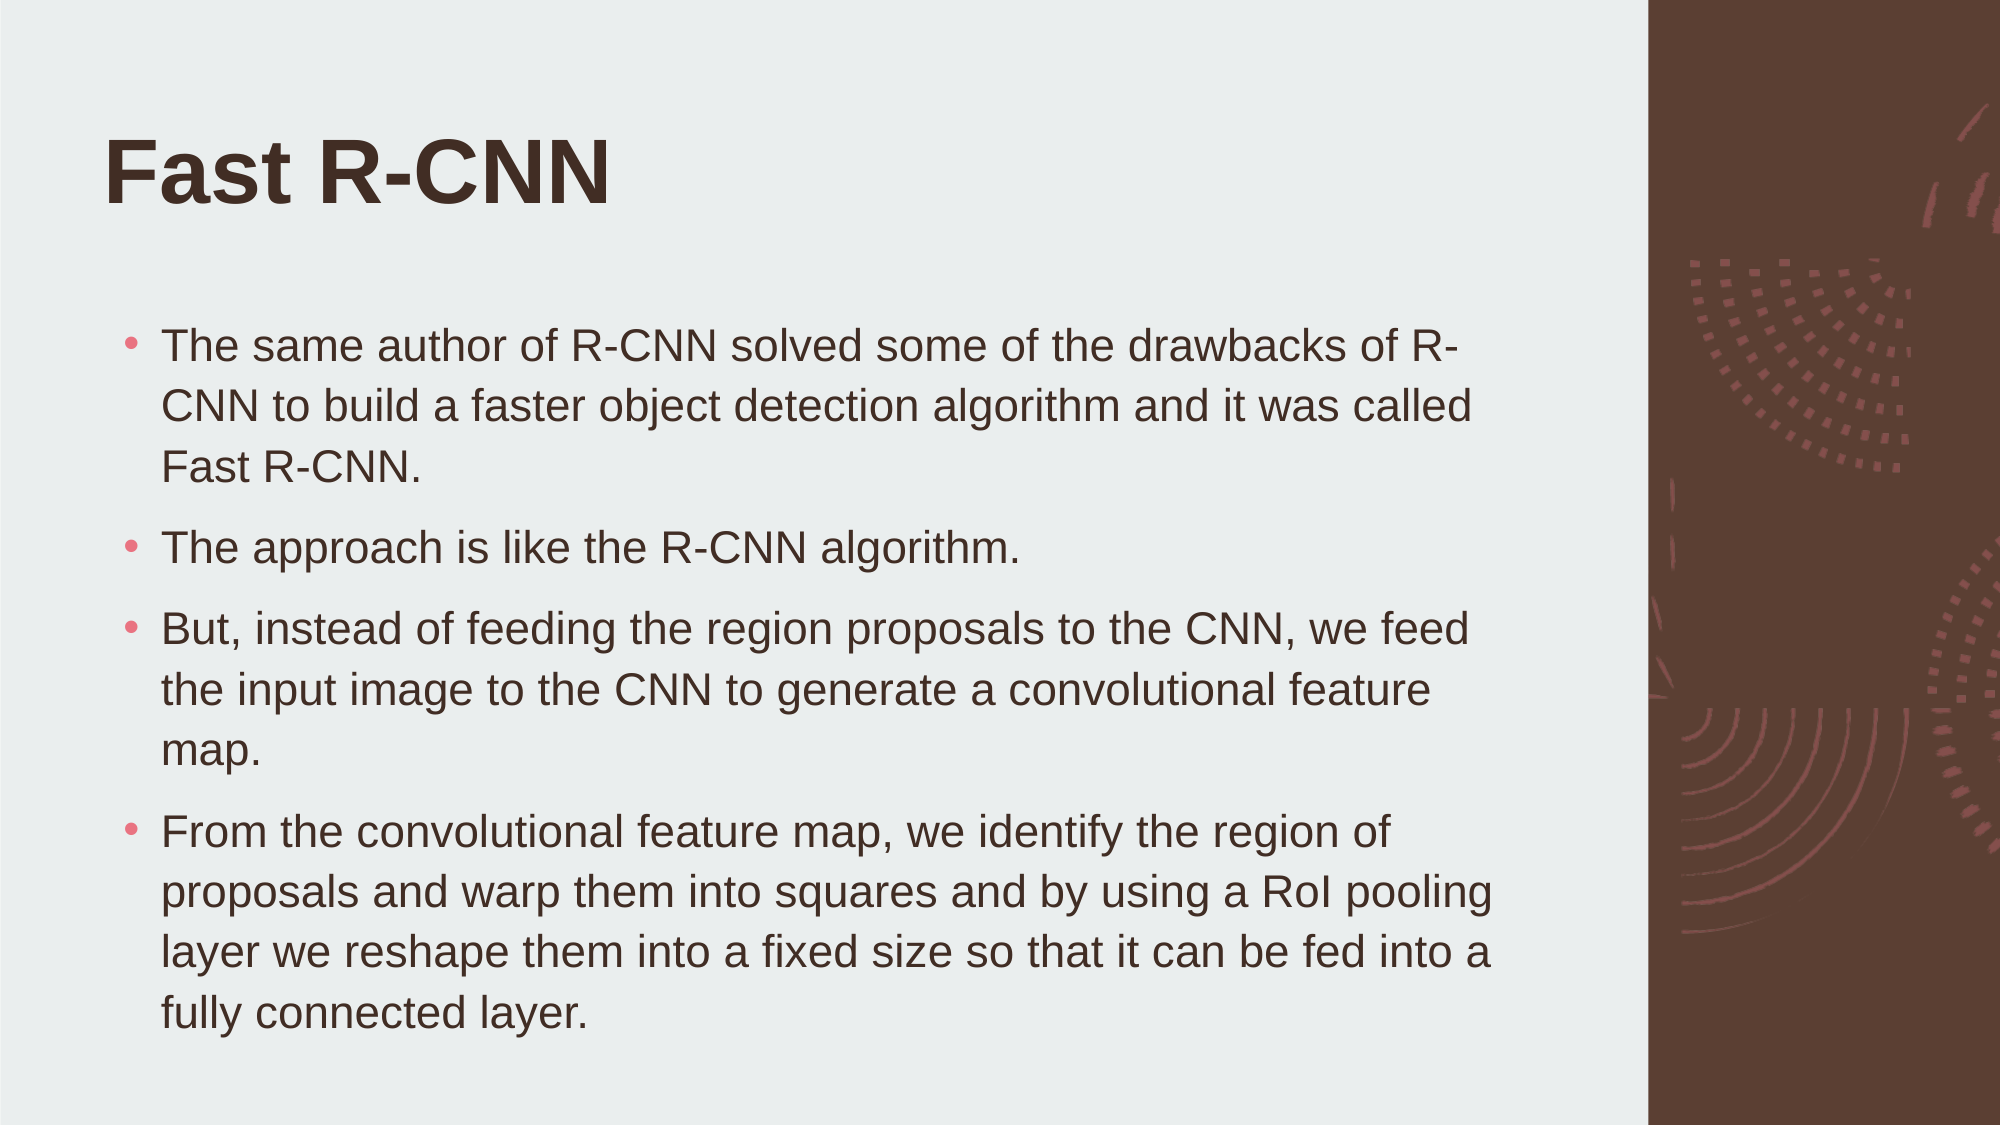

# Fast R-CNN
The same author of R-CNN solved some of the drawbacks of R-CNN to build a faster object detection algorithm and it was called Fast R-CNN.
The approach is like the R-CNN algorithm.
But, instead of feeding the region proposals to the CNN, we feed the input image to the CNN to generate a convolutional feature map.
From the convolutional feature map, we identify the region of proposals and warp them into squares and by using a RoI pooling layer we reshape them into a fixed size so that it can be fed into a fully connected layer.